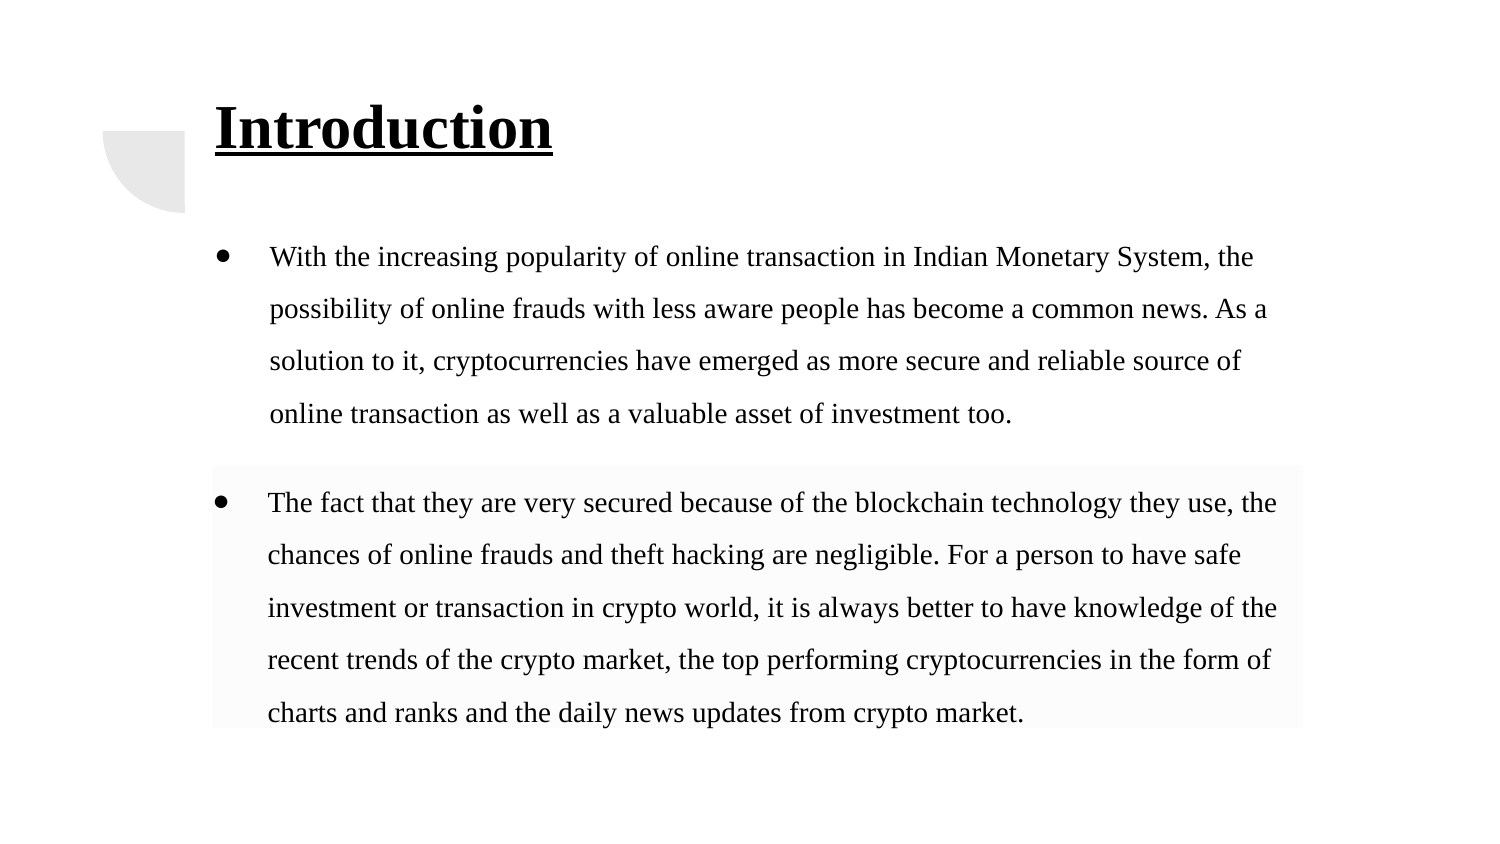

# Introduction
With the increasing popularity of online transaction in Indian Monetary System, the possibility of online frauds with less aware people has become a common news. As a solution to it, cryptocurrencies have emerged as more secure and reliable source of online transaction as well as a valuable asset of investment too.
The fact that they are very secured because of the blockchain technology they use, the chances of online frauds and theft hacking are negligible. For a person to have safe investment or transaction in crypto world, it is always better to have knowledge of the recent trends of the crypto market, the top performing cryptocurrencies in the form of charts and ranks and the daily news updates from crypto market.